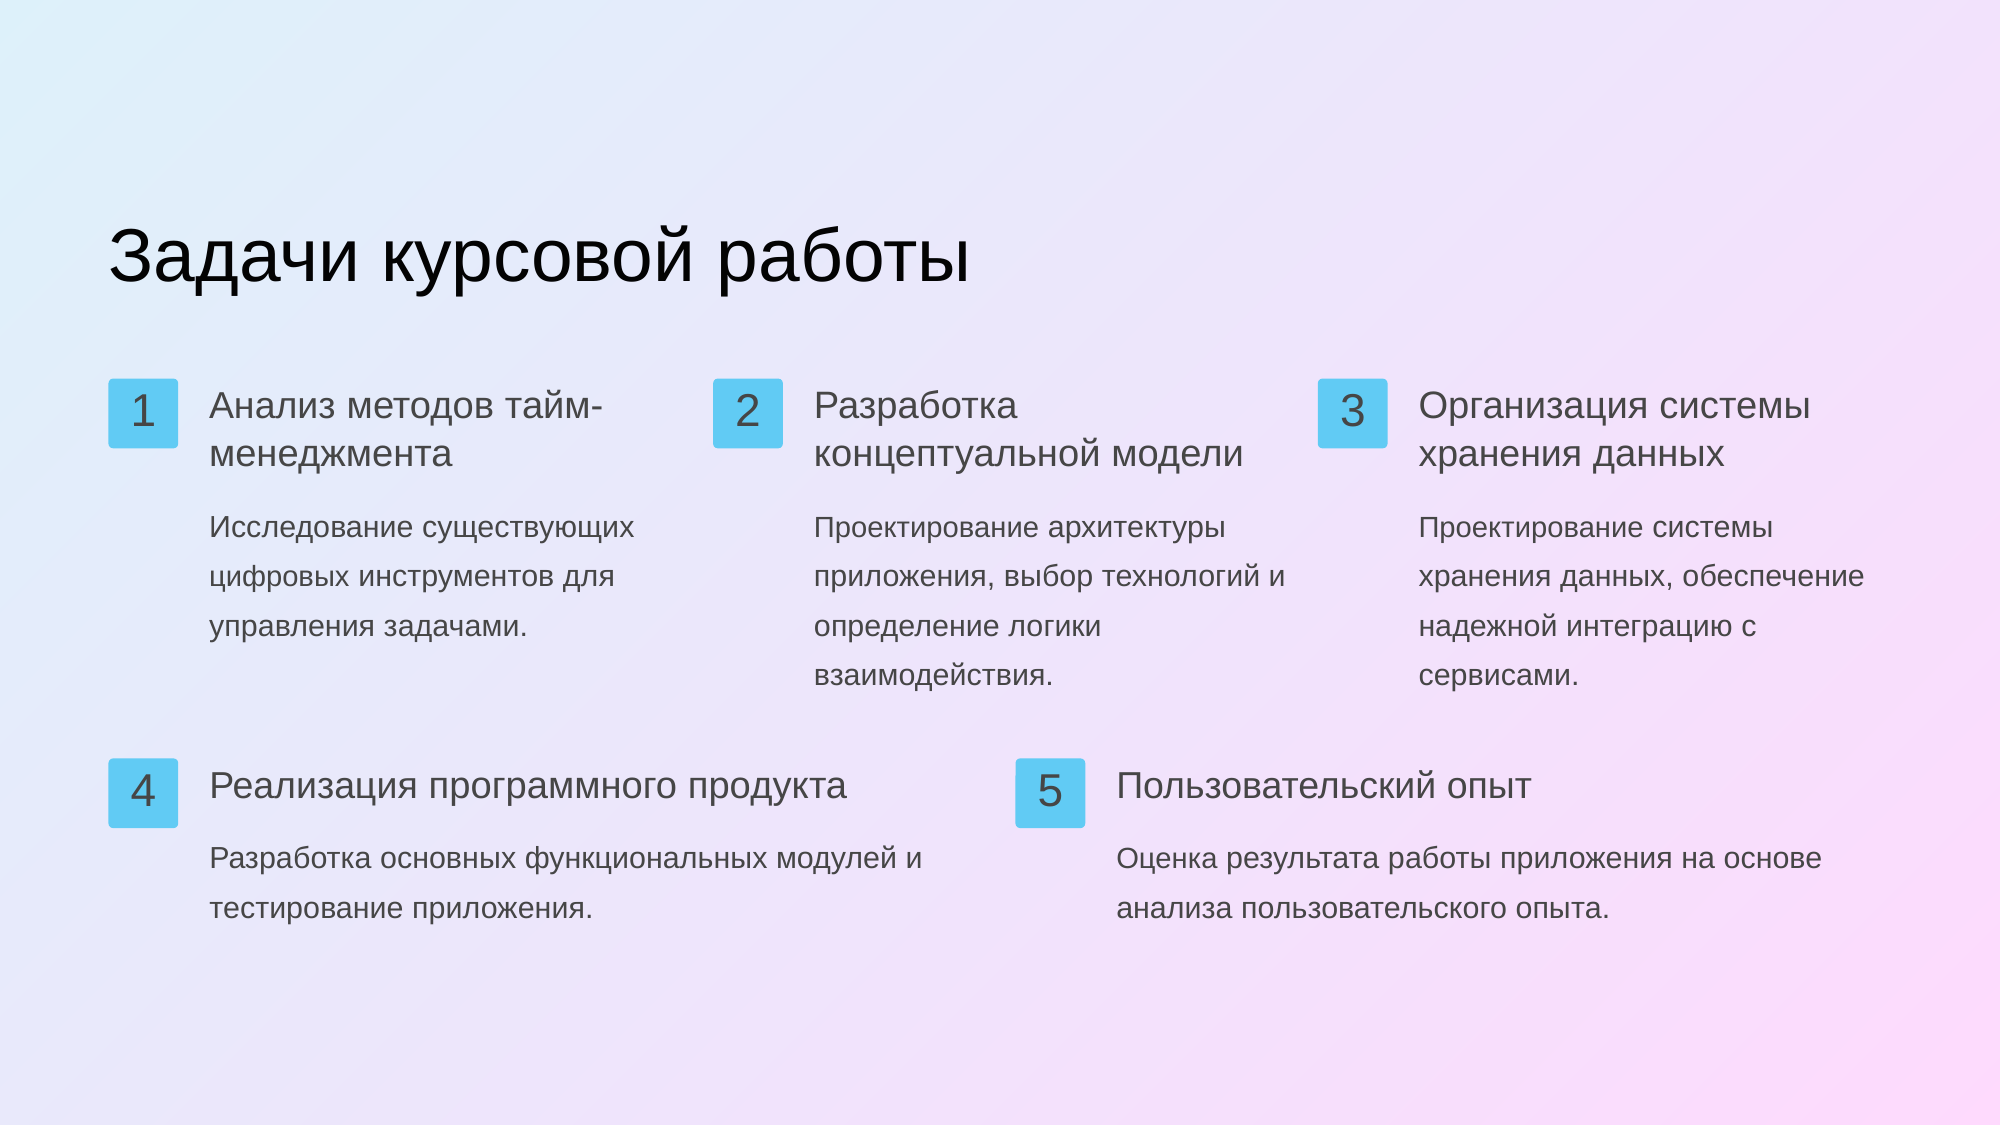

Задачи курсовой работы

Анализ методов тайм-менеджмента
Разработка концептуальной модели
Организация системы хранения данных
1
2
3
Исследование существующих цифровых инструментов для управления задачами.
Проектирование архитектуры приложения, выбор технологий и определение логики взаимодействия.
Проектирование системы хранения данных, обеспечение надежной интеграцию с сервисами.

Реализация программного продукта

Пользовательский опыт
4
5
Разработка основных функциональных модулей и тестирование приложения.
Оценка результата работы приложения на основе анализа пользовательского опыта.